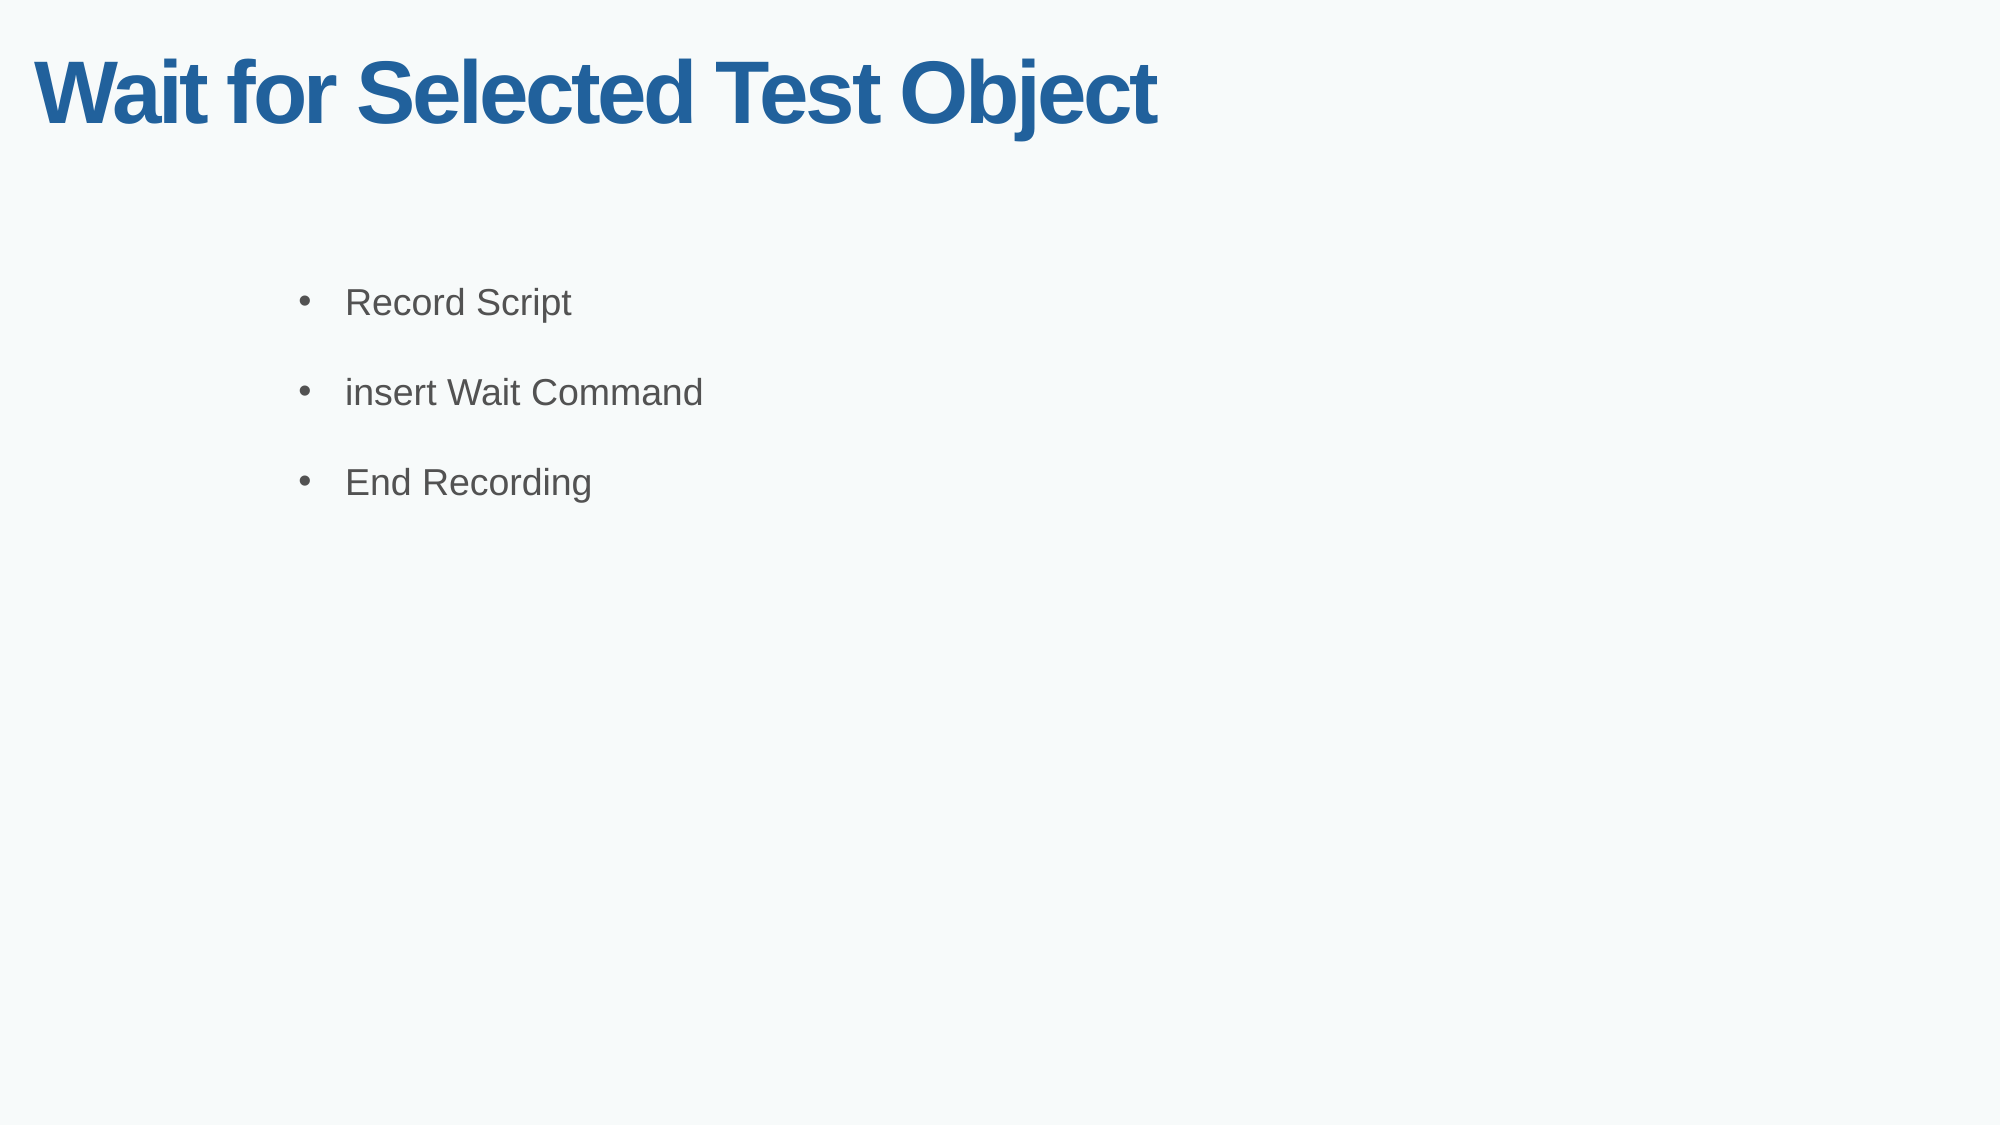

# Wait for Selected Test Object
Record Script
insert Wait Command
End Recording